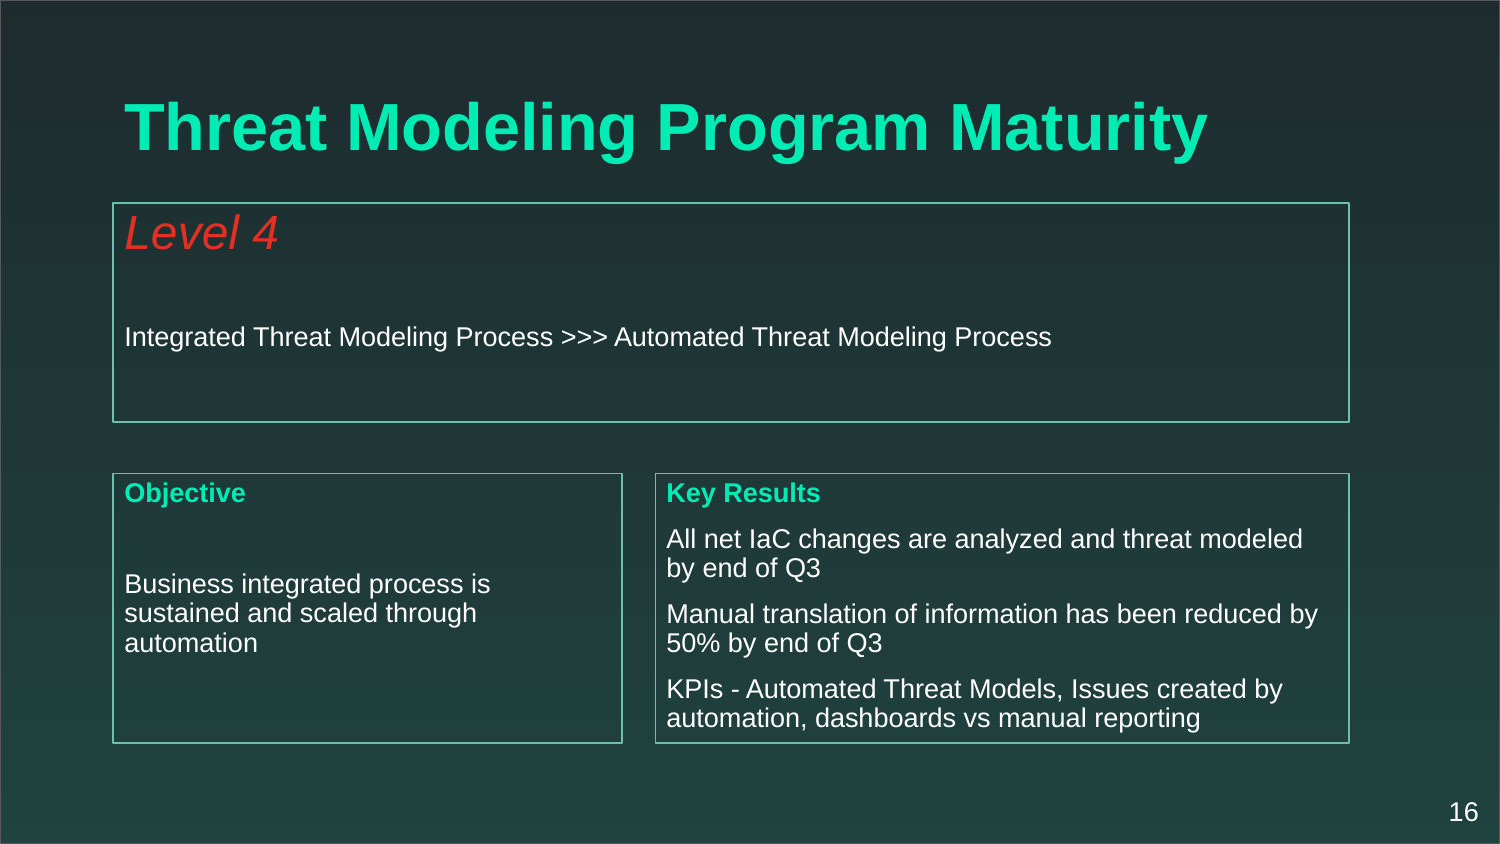

# Threat Modeling Program Maturity
Level 4

Integrated Threat Modeling Process >>> Automated Threat Modeling Process

Objective

Business integrated process is sustained and scaled through automation
Key Results
All net IaC changes are analyzed and threat modeled by end of Q3
Manual translation of information has been reduced by 50% by end of Q3
KPIs - Automated Threat Models, Issues created by automation, dashboards vs manual reporting

16